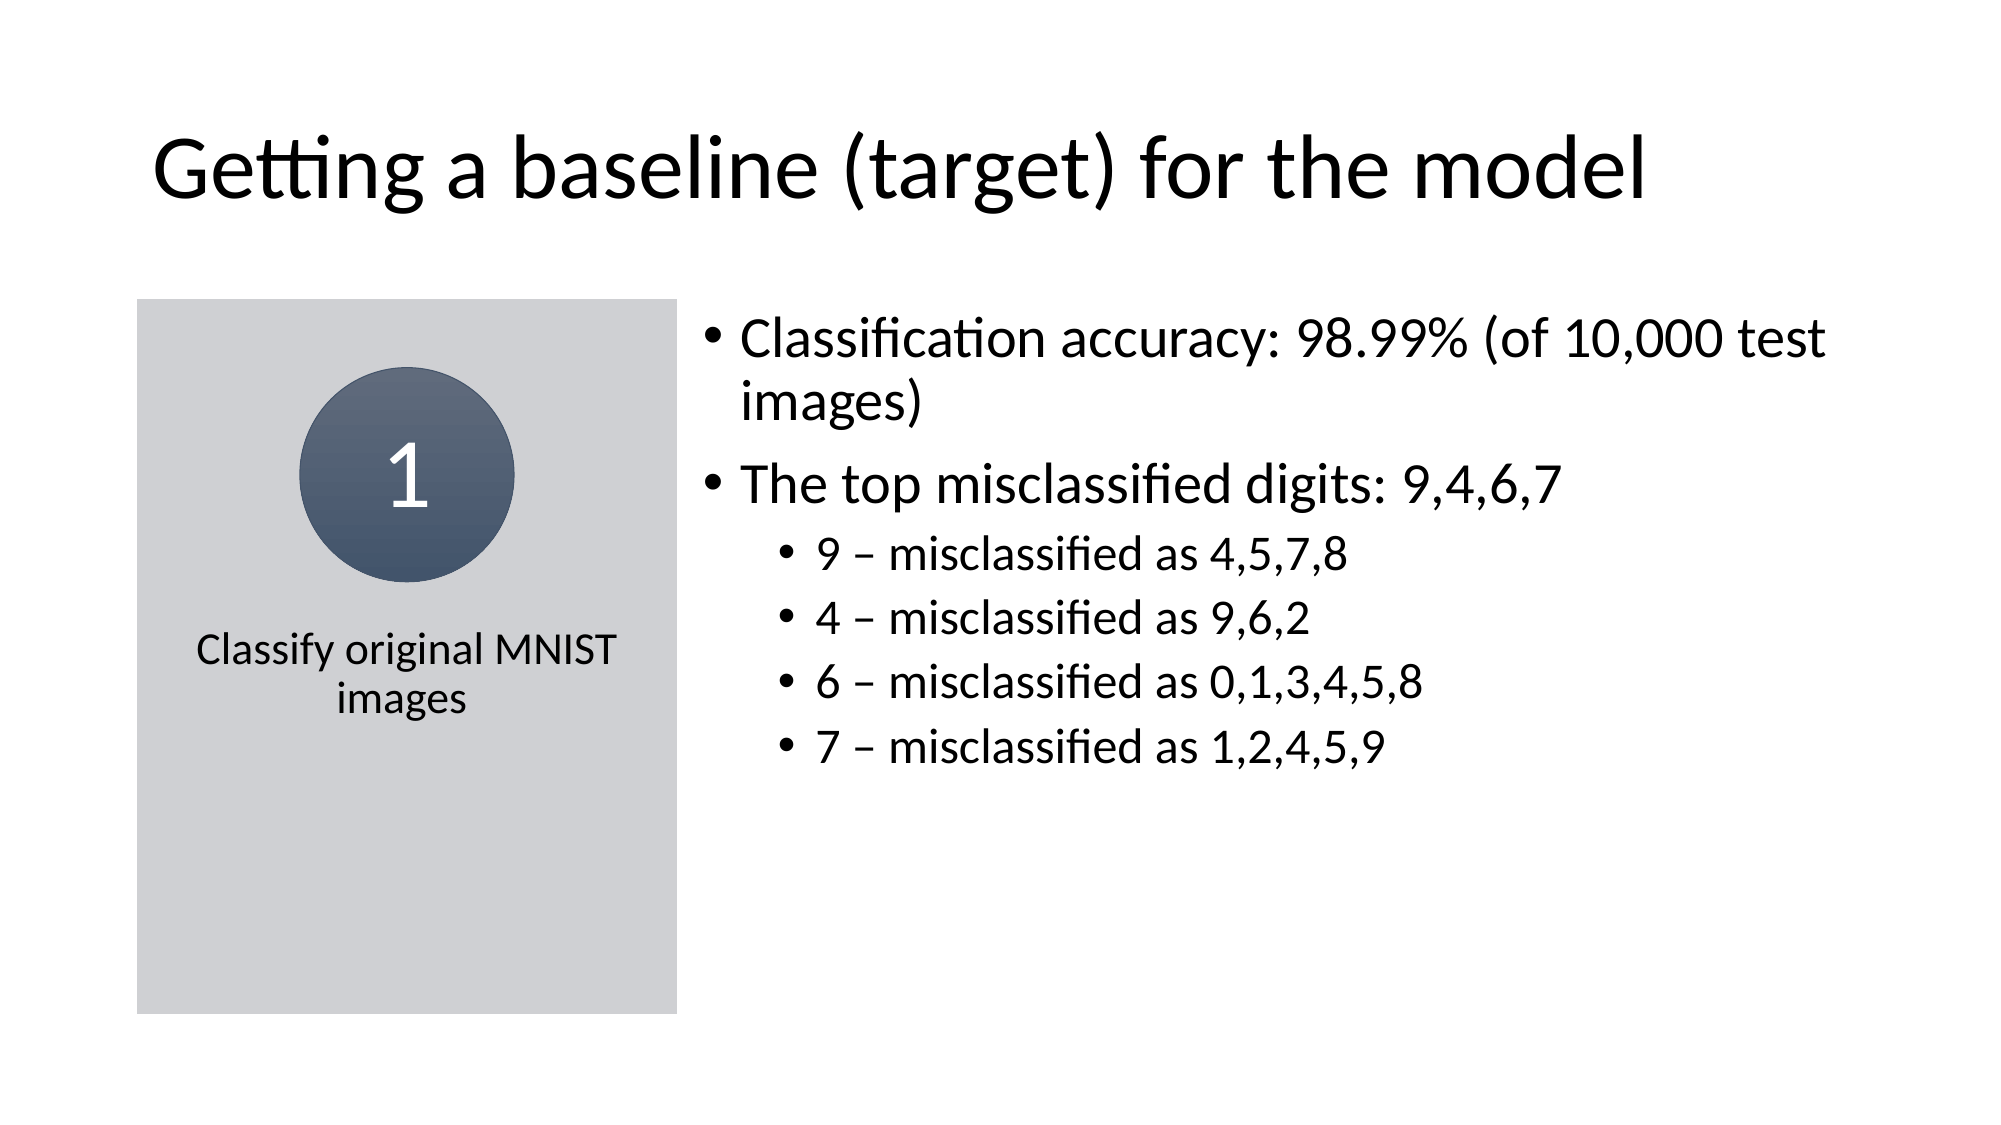

# Getting a baseline (target) for the model

Classify original MNIST images
Classification accuracy: 98.99% (of 10,000 test images)
The top misclassified digits: 9,4,6,7
9 – misclassified as 4,5,7,8
4 – misclassified as 9,6,2
6 – misclassified as 0,1,3,4,5,8
7 – misclassified as 1,2,4,5,9

1